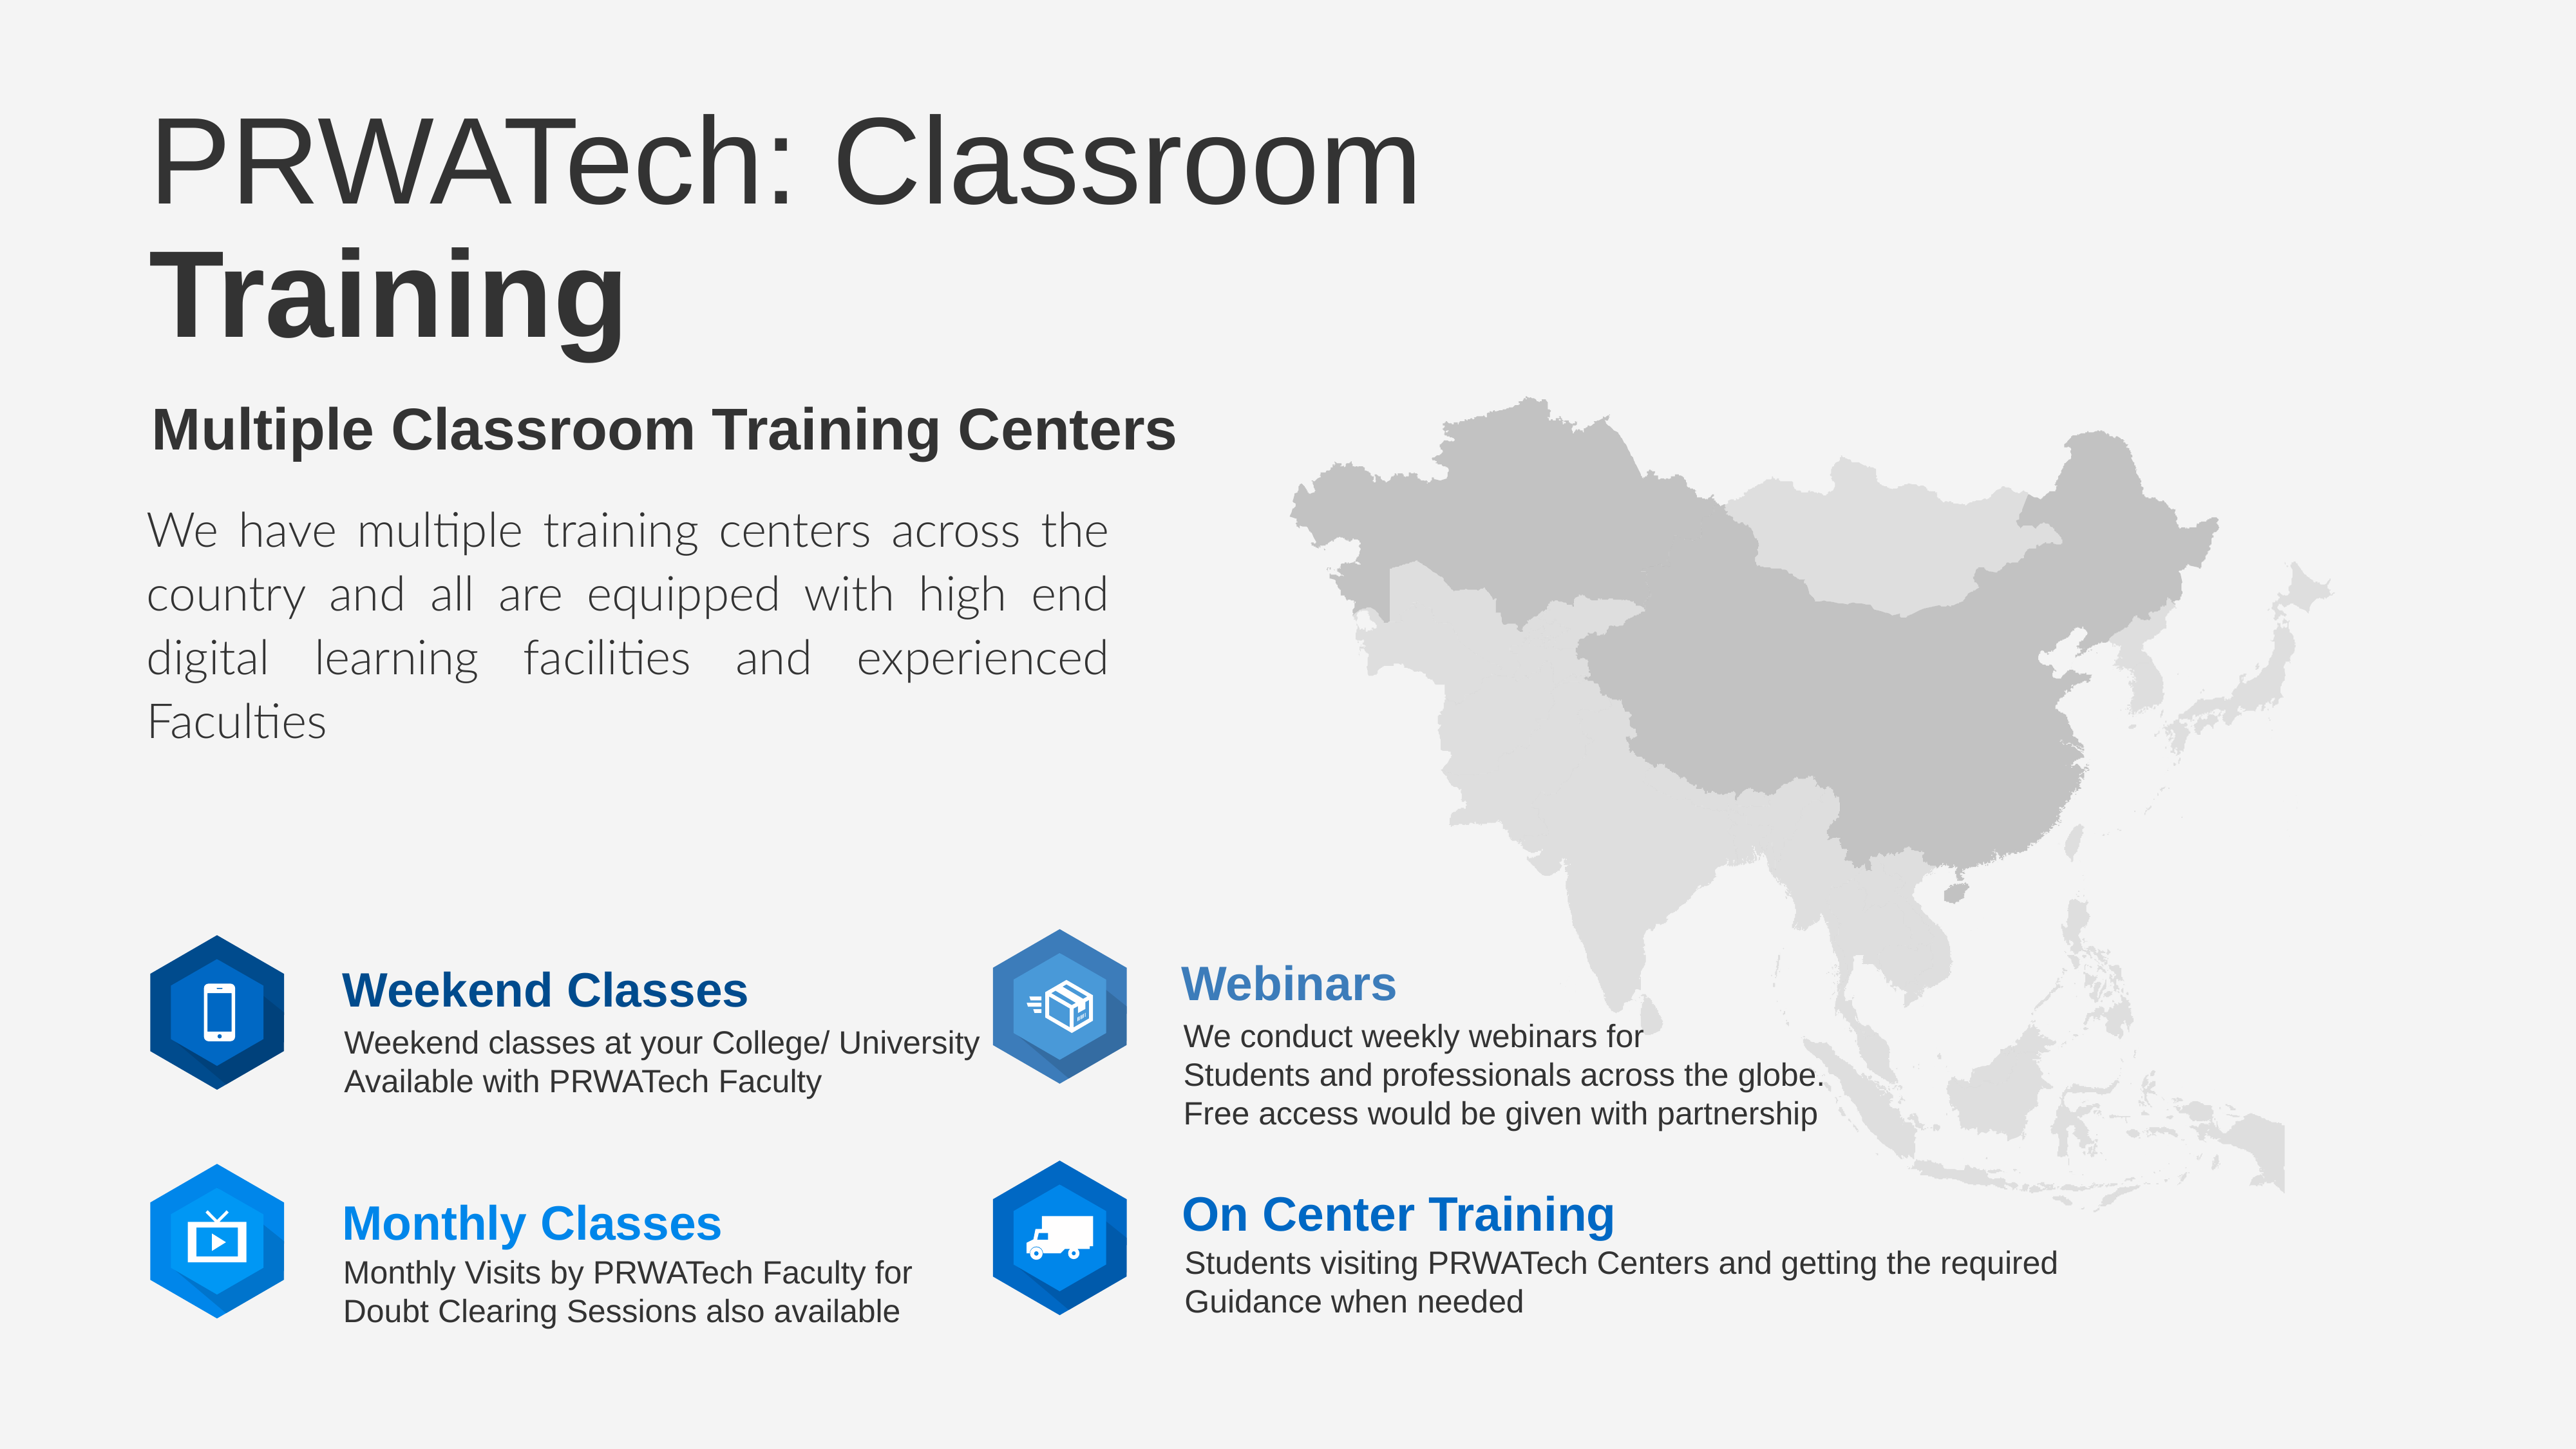

# PRWATech: Classroom Training
Multiple Classroom Training Centers

We have multiple training centers across the country and all are equipped with high end digital learning facilities and experienced Faculties

Webinars
Weekend Classes
We conduct weekly webinars for
Students and professionals across the globe.
Free access would be given with partnership
Weekend classes at your College/ University
Available with PRWATech Faculty

On Center Training
Monthly Classes
Students visiting PRWATech Centers and getting the required
Guidance when needed
Monthly Visits by PRWATech Faculty for
Doubt Clearing Sessions also available